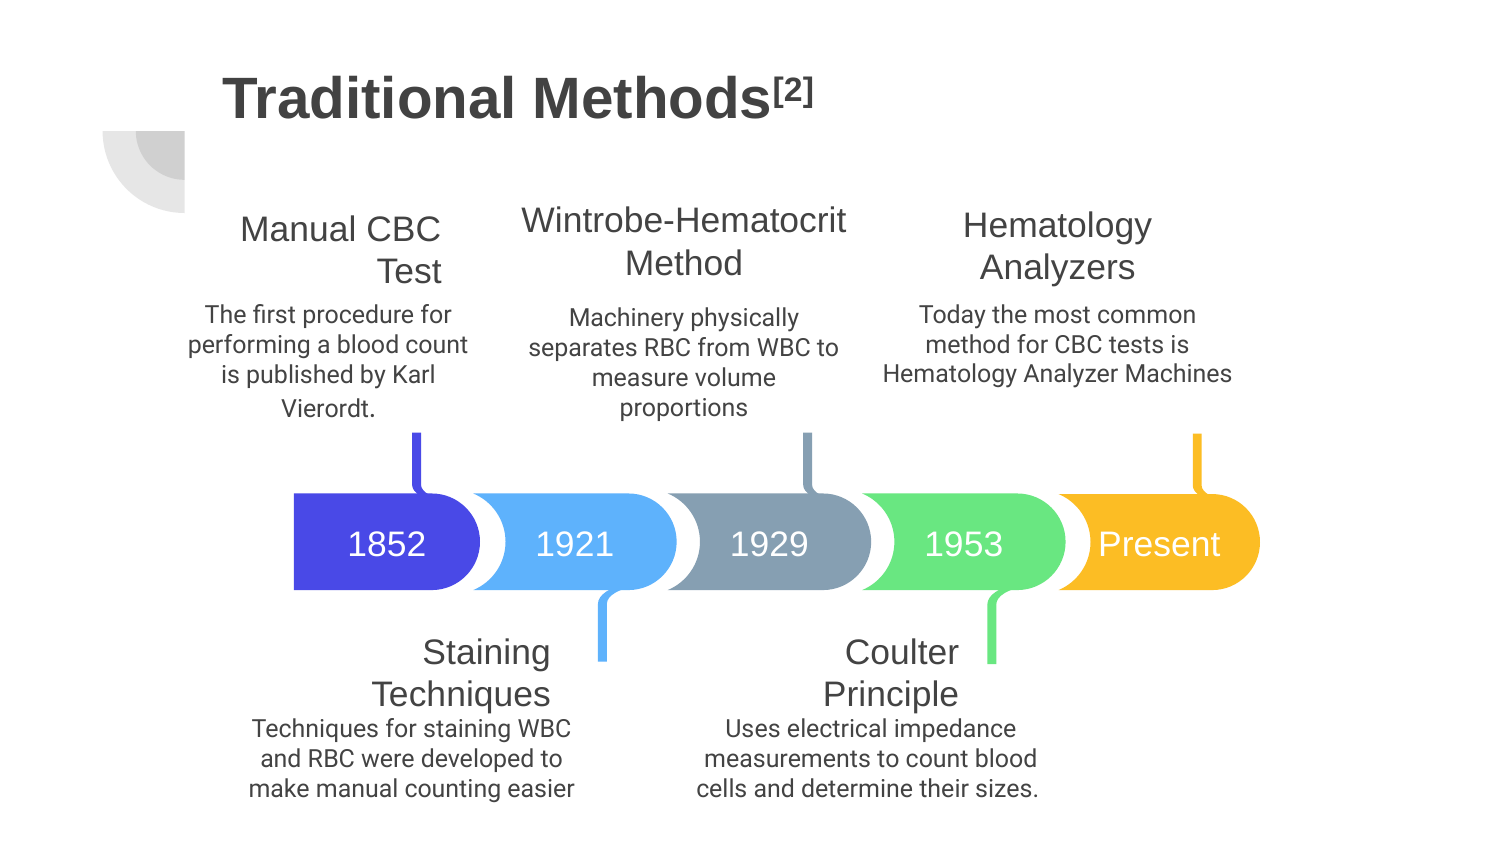

# Traditional Methods[2]
Hematology Analyzers
Today the most common method for CBC tests is Hematology Analyzer Machines

Present
Manual CBC Test
The first procedure for performing a blood count is published by Karl Vierordt.

1852
Wintrobe-Hematocrit Method
Machinery physically separates RBC from WBC to measure volume proportions

1929
1921

Staining Techniques
Techniques for staining WBC and RBC were developed to make manual counting easier
1953

Coulter Principle
Uses electrical impedance measurements to count blood cells and determine their sizes.